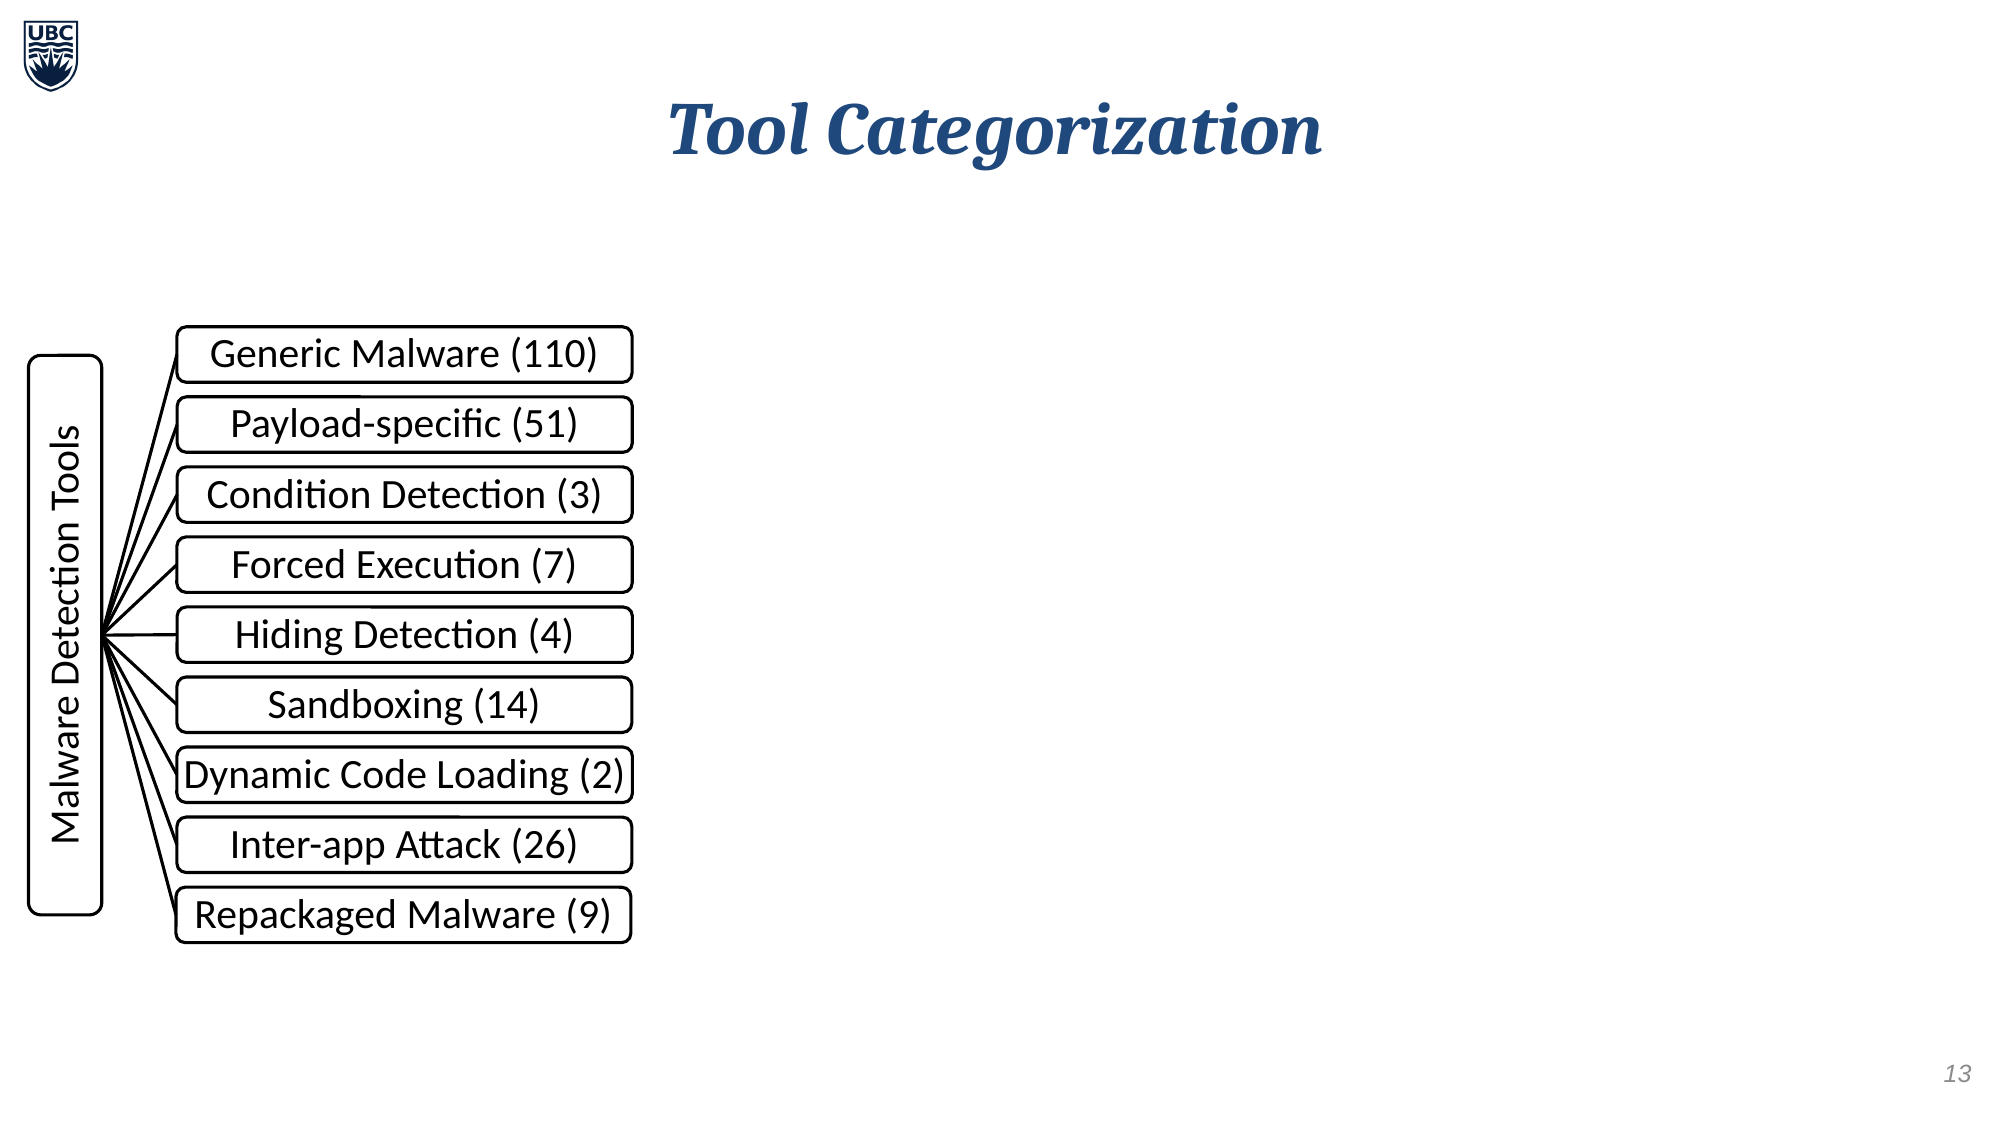

# Tool Categorization
Generic Malware (110)
Payload-specific (51)
Condition Detection (3)
Forced Execution (7)
Malware Detection Tools
Hiding Detection (4)
Sandboxing (14)
Dynamic Code Loading (2)
Inter-app Attack (26)
Repackaged Malware (9)
13